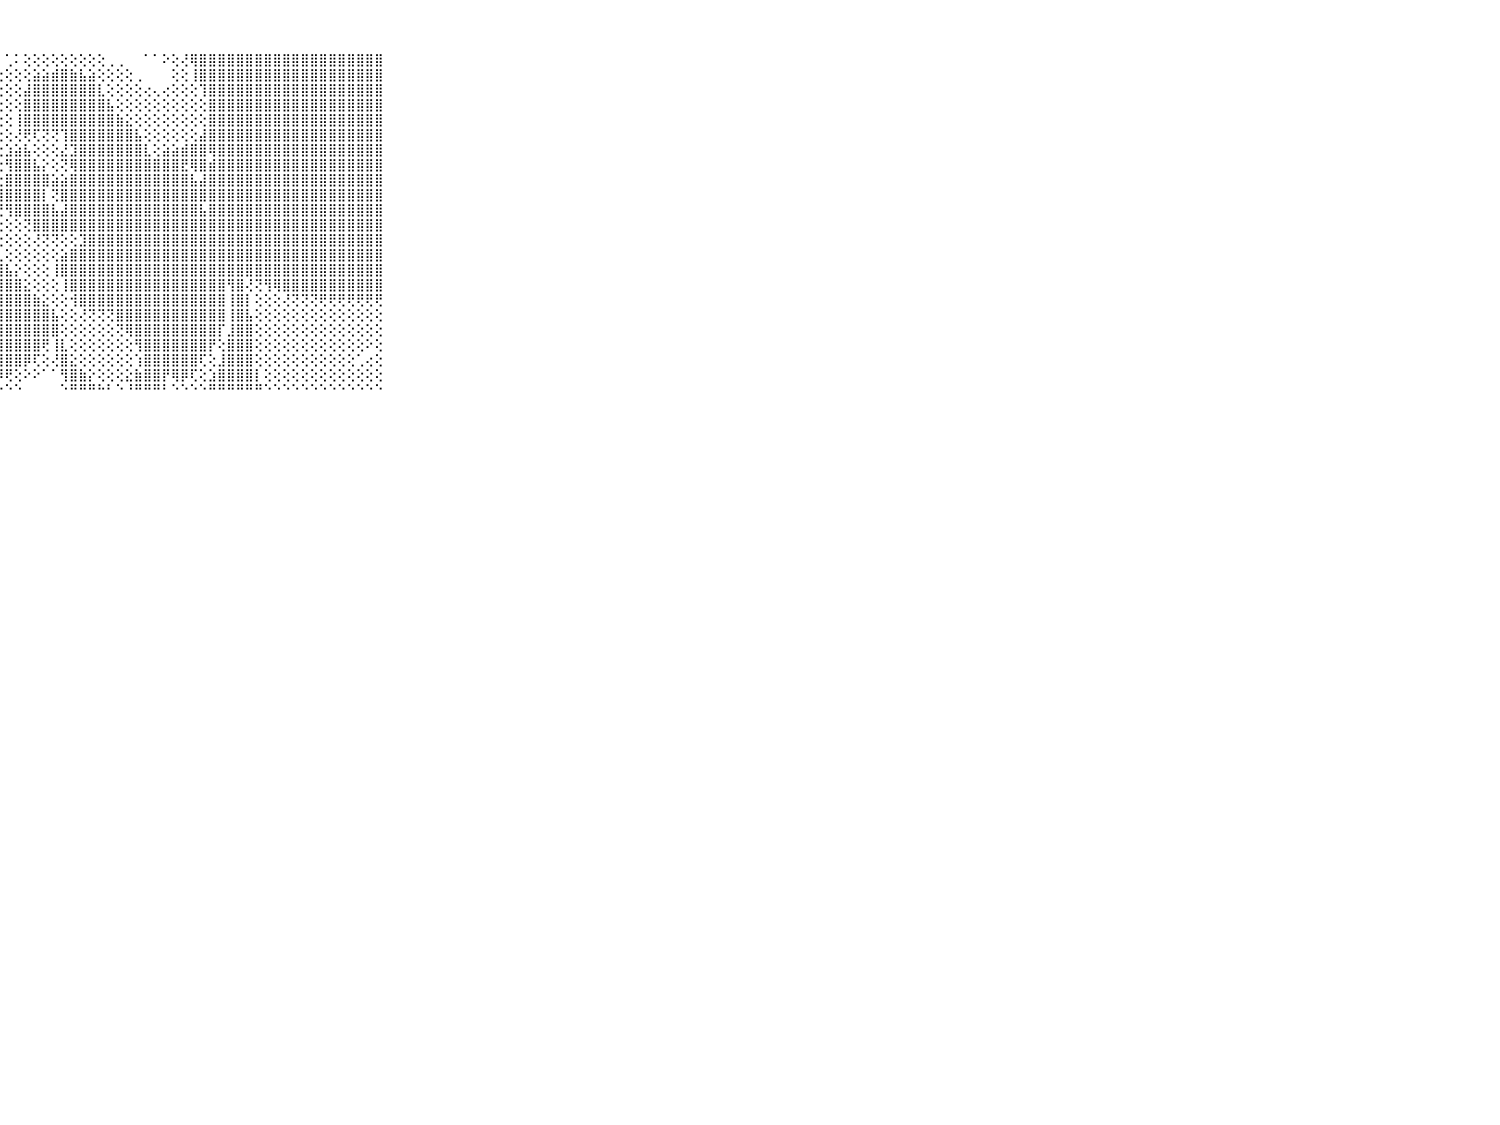

⠀⠀⠀⠀⠀⠀⠀⠀⠀⠀⠀⣿⣿⣿⣿⣿⣿⣿⣿⣿⢏⢕⠕⢕⢕⢕⢕⠁⢁⠅⢕⢕⢕⢕⢕⢕⢕⢕⢕⢀⢀⠀⠀⠁⠁⠕⢕⢜⢿⣿⣿⣿⣿⣿⣿⣿⣿⣿⣿⣿⣿⣿⣿⣿⣿⣿⣿⣿⣿⠀⠀⠀⠀⠀⠀⠀⠀⠀⠀⠀⠀
⠀⠀⠀⠀⠀⠀⠀⠀⠀⠀⠀⣿⣿⣿⣿⣿⣿⣿⣿⡕⢕⢕⢔⢕⢕⢕⢄⢔⢕⢕⢕⣵⣵⣾⣿⣷⣧⣵⢕⢕⢕⢕⢀⠀⠀⠀⢕⢕⢸⣿⣿⣿⣿⣿⣿⣿⣿⣿⣿⣿⣿⣿⣿⣿⣿⣿⣿⣿⣿⠀⠀⠀⠀⠀⠀⠀⠀⠀⠀⠀⠀
⠀⠀⠀⠀⠀⠀⠀⠀⠀⠀⠀⣿⣿⣿⣿⣿⣿⣿⣿⣷⡕⢕⢕⢕⢕⢕⢕⢕⢕⢕⣼⣿⣿⣿⣿⣿⣿⣿⣇⢕⢕⢕⢕⢔⢄⢔⢕⢕⢕⢹⣿⣿⣿⣿⣿⣿⣿⣿⣿⣿⣿⣿⣿⣿⣿⣿⣿⣿⣿⠀⠀⠀⠀⠀⠀⠀⠀⠀⠀⠀⠀
⠀⠀⠀⠀⠀⠀⠀⠀⠀⠀⠀⣿⣿⣿⣿⣿⣿⣿⣿⣿⣷⡇⢕⢕⢕⢕⢕⢕⢕⢕⣿⣿⣿⣿⣿⣿⣿⣿⣿⣧⢕⢕⢕⢕⢕⢕⢕⢕⢕⢕⣿⣿⣿⣿⣿⣿⣿⣿⣿⣿⣿⣿⣿⣿⣿⣿⣿⣿⣿⠀⠀⠀⠀⠀⠀⠀⠀⠀⠀⠀⠀
⠀⠀⠀⠀⠀⠀⠀⠀⠀⠀⠀⣿⣿⣿⣿⣿⣿⣿⣿⣿⣿⣿⣷⢕⢕⢕⢕⢕⢕⢸⣿⣿⣿⣿⣿⣿⣿⣿⣿⣿⣷⣕⢕⢕⢕⢕⢕⢕⢕⢕⣿⣿⣿⣿⣿⣿⣿⣿⣿⣿⣿⣿⣿⣿⣿⣿⣿⣿⣿⠀⠀⠀⠀⠀⠀⠀⠀⠀⠀⠀⠀
⠀⠀⠀⠀⠀⠀⠀⠀⠀⠀⠀⣿⣿⣿⣿⣿⣿⣿⣿⣿⣿⣿⣿⡕⢕⢕⢕⢕⢕⢜⢟⢏⢝⢝⢹⣿⣿⣿⣿⣿⣿⣿⣧⢕⢕⢕⢕⢕⢕⣼⣿⣿⣿⣿⣿⣿⣿⣿⣿⣿⣿⣿⣿⣿⣿⣿⣿⣿⣿⠀⠀⠀⠀⠀⠀⠀⠀⠀⠀⠀⠀
⠀⠀⠀⠀⠀⠀⠀⠀⠀⠀⠀⣿⣿⣿⣿⣿⣿⣿⣿⣿⣿⣿⣿⡕⢕⢕⢕⢕⣱⣵⣧⢕⢕⢕⣜⣹⣿⣿⣿⣿⣿⣿⣿⣇⢕⣵⣵⣾⣿⣿⢿⣿⣿⣿⣿⣿⣿⣿⣿⣿⣿⣿⣿⣿⣿⣿⣿⣿⣿⠀⠀⠀⠀⠀⠀⠀⠀⠀⠀⠀⠀
⠀⠀⠀⠀⠀⠀⠀⠀⠀⠀⠀⣿⣿⣿⣿⣿⣿⣿⣿⣿⣿⣿⣿⡇⢕⢕⢕⢕⢻⣿⣿⣧⡕⢕⢝⢿⣿⣿⣿⣿⣿⣿⣿⣿⣿⣿⣿⣟⢿⣿⣾⣿⣿⣿⣿⣿⣿⣿⣿⣿⣿⣿⣿⣿⣿⣿⣿⣿⣿⠀⠀⠀⠀⠀⠀⠀⠀⠀⠀⠀⠀
⠀⠀⠀⠀⠀⠀⠀⠀⠀⠀⠀⣿⣿⣿⣿⣿⣿⣿⣿⣿⣿⣿⣿⣷⢕⢕⢕⢕⣿⣿⣿⣿⣿⣵⣵⣿⣿⣿⣿⣿⣿⣿⣿⣿⣿⣿⣿⣿⣧⣼⣿⣿⣿⣿⣿⣿⣿⣿⣿⣿⣿⣿⣿⣿⣿⣿⣿⣿⣿⠀⠀⠀⠀⠀⠀⠀⠀⠀⠀⠀⠀
⠀⠀⠀⠀⠀⠀⠀⠀⠀⠀⠀⣿⣿⣿⣿⣿⣿⣿⣿⣿⣿⣿⣿⣿⣧⡕⢕⢸⣿⣿⣿⣿⡇⢝⣿⣿⣿⣿⣿⣿⣿⣿⣿⣿⣿⣿⣿⣿⣿⣿⣿⣿⣿⣿⣿⣿⣿⣿⣿⣿⣿⣿⣿⣿⣿⣿⣿⣿⣿⠀⠀⠀⠀⠀⠀⠀⠀⠀⠀⠀⠀
⠀⠀⠀⠀⠀⠀⠀⠀⠀⠀⠀⣿⣿⣿⣿⣿⣿⣿⣿⣿⣿⣿⣿⣿⣿⢕⢕⢜⢻⣿⣿⣿⣿⣧⣼⣿⣿⣿⣿⣿⣿⣿⣿⣿⣿⣿⣿⣿⣿⣧⣿⣿⣿⣿⣿⣿⣿⣿⣿⣿⣿⣿⣿⣿⣿⣿⣿⣿⣿⠀⠀⠀⠀⠀⠀⠀⠀⠀⠀⠀⠀
⠀⠀⠀⠀⠀⠀⠀⠀⠀⠀⠀⣿⣿⣿⣿⣿⣿⣿⣿⣿⣿⣿⣿⣿⣿⣇⢕⢕⢕⢕⢝⣿⣿⣿⣿⣿⣿⣿⣿⣿⣿⣿⣿⣿⣿⣿⣿⣿⣿⣿⣿⣿⣿⣿⣿⣿⣿⣿⣿⣿⣿⣿⣿⣿⣿⣿⣿⣿⣿⠀⠀⠀⠀⠀⠀⠀⠀⠀⠀⠀⠀
⠀⠀⠀⠀⠀⠀⠀⠀⠀⠀⠀⣿⣿⣿⣿⣿⣿⣿⣿⣿⣿⣿⣿⣿⣿⣿⣇⢕⢕⢕⢕⢜⢝⢝⢕⢕⣹⣿⣿⣿⣿⣿⣿⣿⣿⣿⣿⣿⣿⣿⣿⣿⣿⣿⣿⣿⣿⣿⣿⣿⣿⣿⣿⣿⣿⣿⣿⣿⣿⠀⠀⠀⠀⠀⠀⠀⠀⠀⠀⠀⠀
⠀⠀⠀⠀⠀⠀⠀⠀⠀⠀⠀⣿⣿⣿⣿⣿⣿⣿⣿⣿⣿⣿⣿⣿⣿⣿⣿⣇⢕⢕⢕⢕⢕⢕⣵⣿⣿⣿⣿⣿⣿⣿⣿⣿⣿⣿⣿⣿⣿⣿⣿⣿⣿⣿⣿⣿⣿⣿⣿⣿⣿⣿⣿⣿⣿⣿⣿⣿⣿⠀⠀⠀⠀⠀⠀⠀⠀⠀⠀⠀⠀
⠀⠀⠀⠀⠀⠀⠀⠀⠀⠀⠀⣿⣿⣿⣿⣿⣿⣿⣿⣿⣿⣿⣿⣿⣿⣿⣿⣿⣧⡕⢕⢕⢕⢸⣿⣿⣿⣿⣿⣿⣿⣿⣿⣿⣿⣿⣿⣿⣿⣿⣿⣿⣿⣿⣿⣿⣿⣿⣿⣿⣿⣿⣿⣿⣿⣿⣿⣿⣿⠀⠀⠀⠀⠀⠀⠀⠀⠀⠀⠀⠀
⠀⠀⠀⠀⠀⠀⠀⠀⠀⠀⠀⣿⣿⣿⣿⣿⣿⣿⣿⣿⣿⣿⣿⣿⣿⣿⣿⣿⣿⣿⣕⢕⢕⢕⢸⣿⣿⣿⣿⣿⣿⣿⣿⣿⣿⣿⣿⣿⣿⣿⣿⣿⢻⣿⢜⢝⢻⢿⣿⣿⣿⣿⣿⣿⣿⣿⣿⣿⣿⠀⠀⠀⠀⠀⠀⠀⠀⠀⠀⠀⠀
⠀⠀⠀⠀⠀⠀⠀⠀⠀⠀⠀⣿⣿⣿⣿⣿⣿⣿⣿⣿⣿⣿⣿⣿⣿⣿⣿⣿⣿⣿⣿⣷⣕⢕⢕⢺⣿⣿⣿⣿⣿⣿⣿⣿⣿⣿⣿⣿⣿⣿⣿⣿⢸⣿⡇⢕⢕⢕⢜⢝⢝⢝⢟⢟⢟⢟⢟⢟⢟⠀⠀⠀⠀⠀⠀⠀⠀⠀⠀⠀⠀
⠀⠀⠀⠀⠀⠀⠀⠀⠀⠀⠀⣿⣿⣿⣿⣿⣿⣿⣿⣿⣿⣿⣿⣿⣿⣿⣿⣿⣿⣿⣿⣿⣿⣧⢕⢕⢜⢝⢝⢝⣿⣿⣿⣿⣿⣿⣿⣿⣿⣿⣿⣿⢸⣿⣧⢕⢕⢕⢕⢕⢕⢕⢕⢕⢕⢕⢕⢕⢕⠀⠀⠀⠀⠀⠀⠀⠀⠀⠀⠀⠀
⠀⠀⠀⠀⠀⠀⠀⠀⠀⠀⠀⢿⣟⣿⣿⣿⣿⣿⣿⣿⣿⣿⣿⣿⣿⣿⣿⣿⣿⣿⣿⣿⣿⣿⢕⢕⢕⢕⢕⢕⢝⢿⣿⣿⣿⣿⣿⣿⣿⣿⣿⡏⣸⣿⣿⢕⢕⢕⢕⢕⢕⢕⢕⢕⢕⢕⢕⢕⢕⠀⠀⠀⠀⠀⠀⠀⠀⠀⠀⠀⠀
⠀⠀⠀⠀⠀⠀⠀⠀⠀⠀⠀⢸⣿⡇⣿⣿⢝⢹⣿⣿⣿⣿⣿⣿⣿⣿⣿⣿⣿⣿⣿⣿⢟⢸⣇⢕⢕⢕⢕⢕⢕⢕⢻⣿⣿⣿⣿⣿⣿⣿⡟⢕⣿⣿⣿⢕⢕⢕⢕⢕⢕⢕⢕⢕⢕⢕⢕⠕⢕⠀⠀⠀⠀⠀⠀⠀⠀⠀⠀⠀⠀
⠀⠀⠀⠀⠀⠀⠀⠀⠀⠀⠀⢹⣿⣇⣿⣿⢗⣸⣿⣿⣿⣿⣿⣿⣿⣿⣿⣿⣿⣿⡿⢏⢕⢜⣿⣕⢕⢕⢕⢕⢕⢕⢱⣿⣿⣿⣿⣿⣿⢏⢕⣸⣿⣿⣿⢕⢕⢕⢕⢕⢕⢕⢕⢕⢕⢕⢁⢔⢕⠀⠀⠀⠀⠀⠀⠀⠀⠀⠀⠀⠀
⠀⠀⠀⠀⠀⠀⠀⠀⠀⠀⠀⢸⣿⣸⣿⡿⢵⣿⣿⣿⣿⣿⣿⣿⣿⣿⣿⡿⢟⢕⠕⠕⠁⠁⢻⣿⣷⡕⢕⢕⢕⣕⣷⣿⣿⡟⢿⡿⢏⢕⣱⣿⣿⣿⣿⡇⢕⢕⢕⢕⢕⢕⢕⢕⢕⢕⢕⢕⢕⠀⠀⠀⠀⠀⠀⠀⠀⠀⠀⠀⠀
⠀⠀⠀⠀⠀⠀⠀⠀⠀⠀⠀⠘⠋⠛⠛⠃⠑⠛⠛⠛⠛⠛⠛⠛⠛⠋⠑⠑⠑⠑⠀⠀⠀⠀⠑⠛⠛⠛⠓⠃⠑⠘⠛⠛⠛⠃⠑⠑⠑⠑⠛⠛⠛⠛⠛⠛⠑⠑⠑⠑⠑⠑⠑⠑⠑⠑⠑⠑⠑⠀⠀⠀⠀⠀⠀⠀⠀⠀⠀⠀⠀